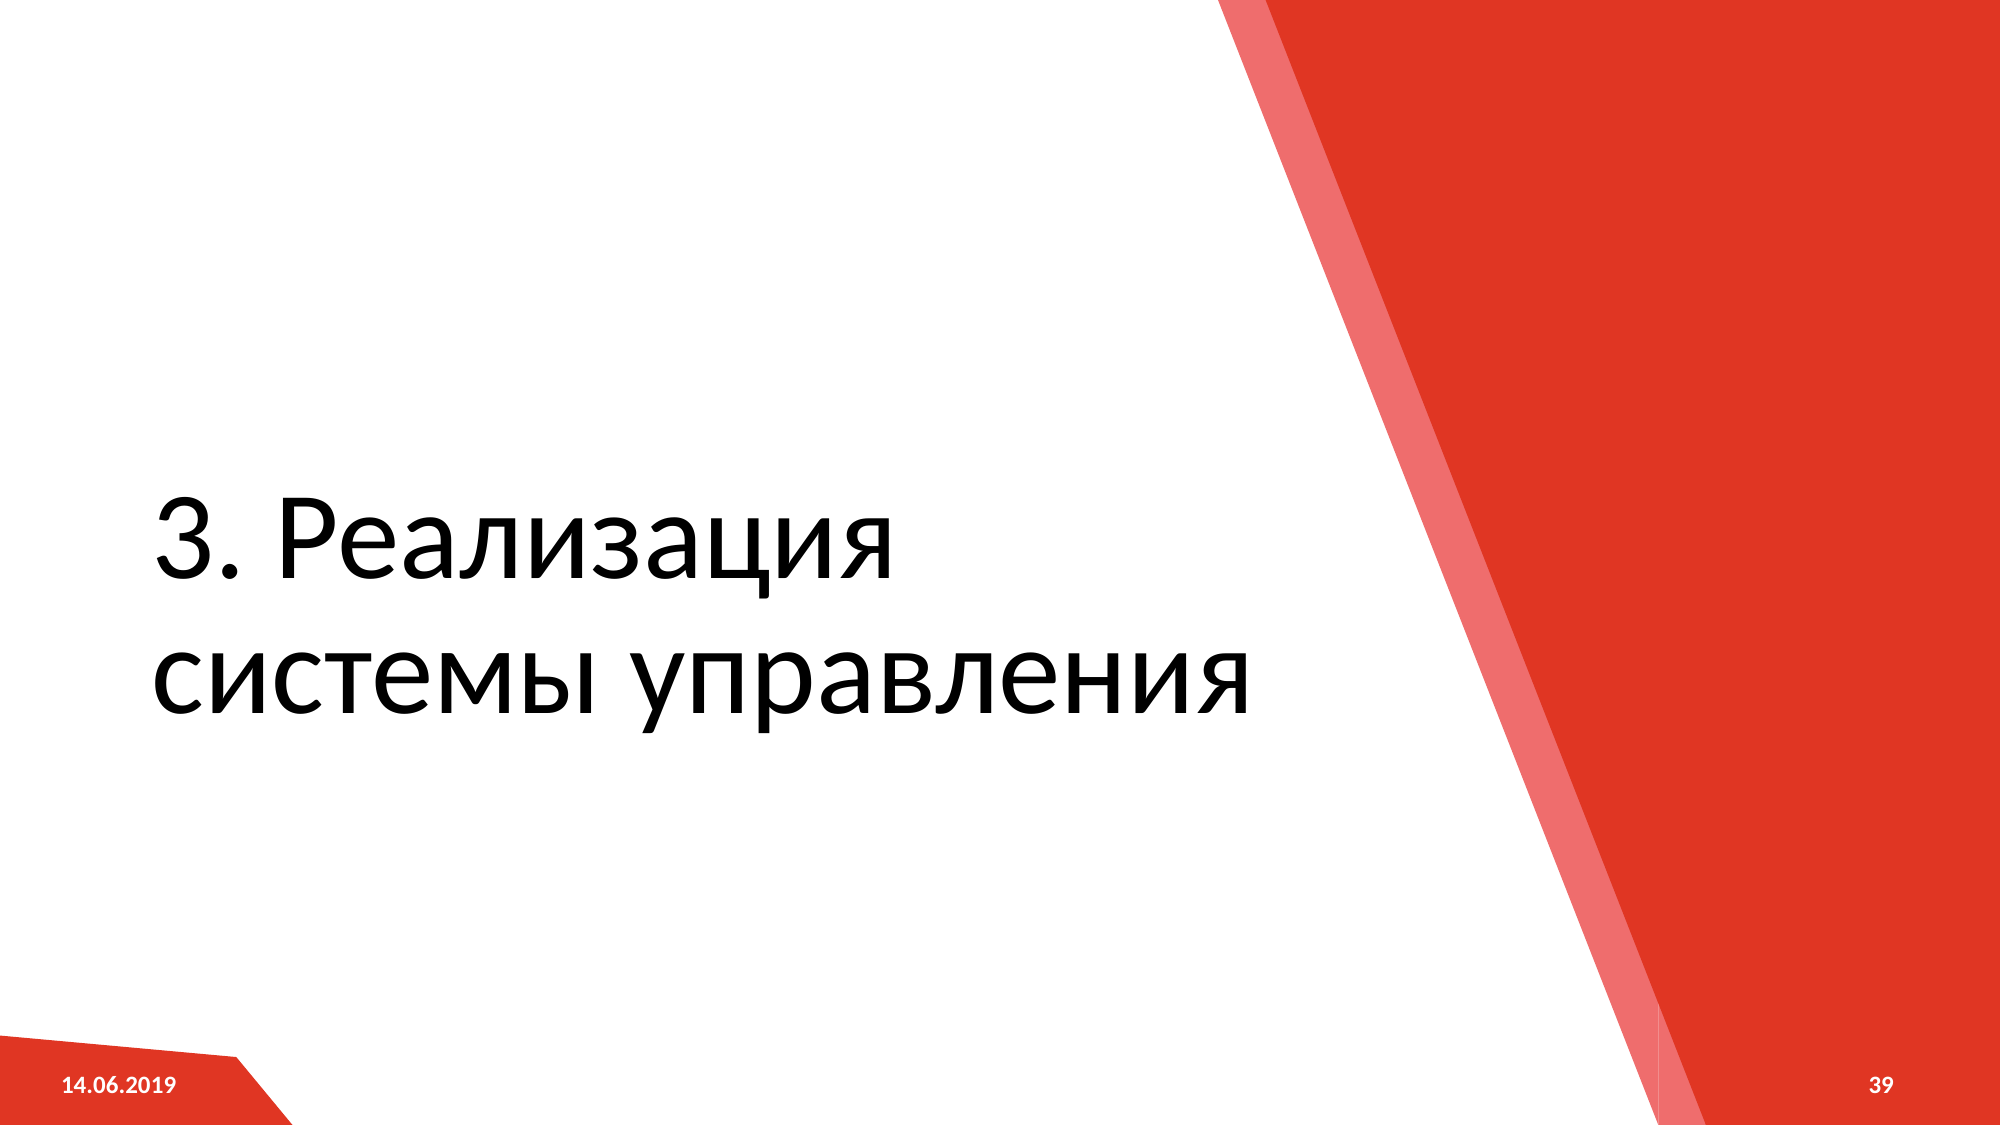

# 3. Реализация системы управления

39
14.06.2019